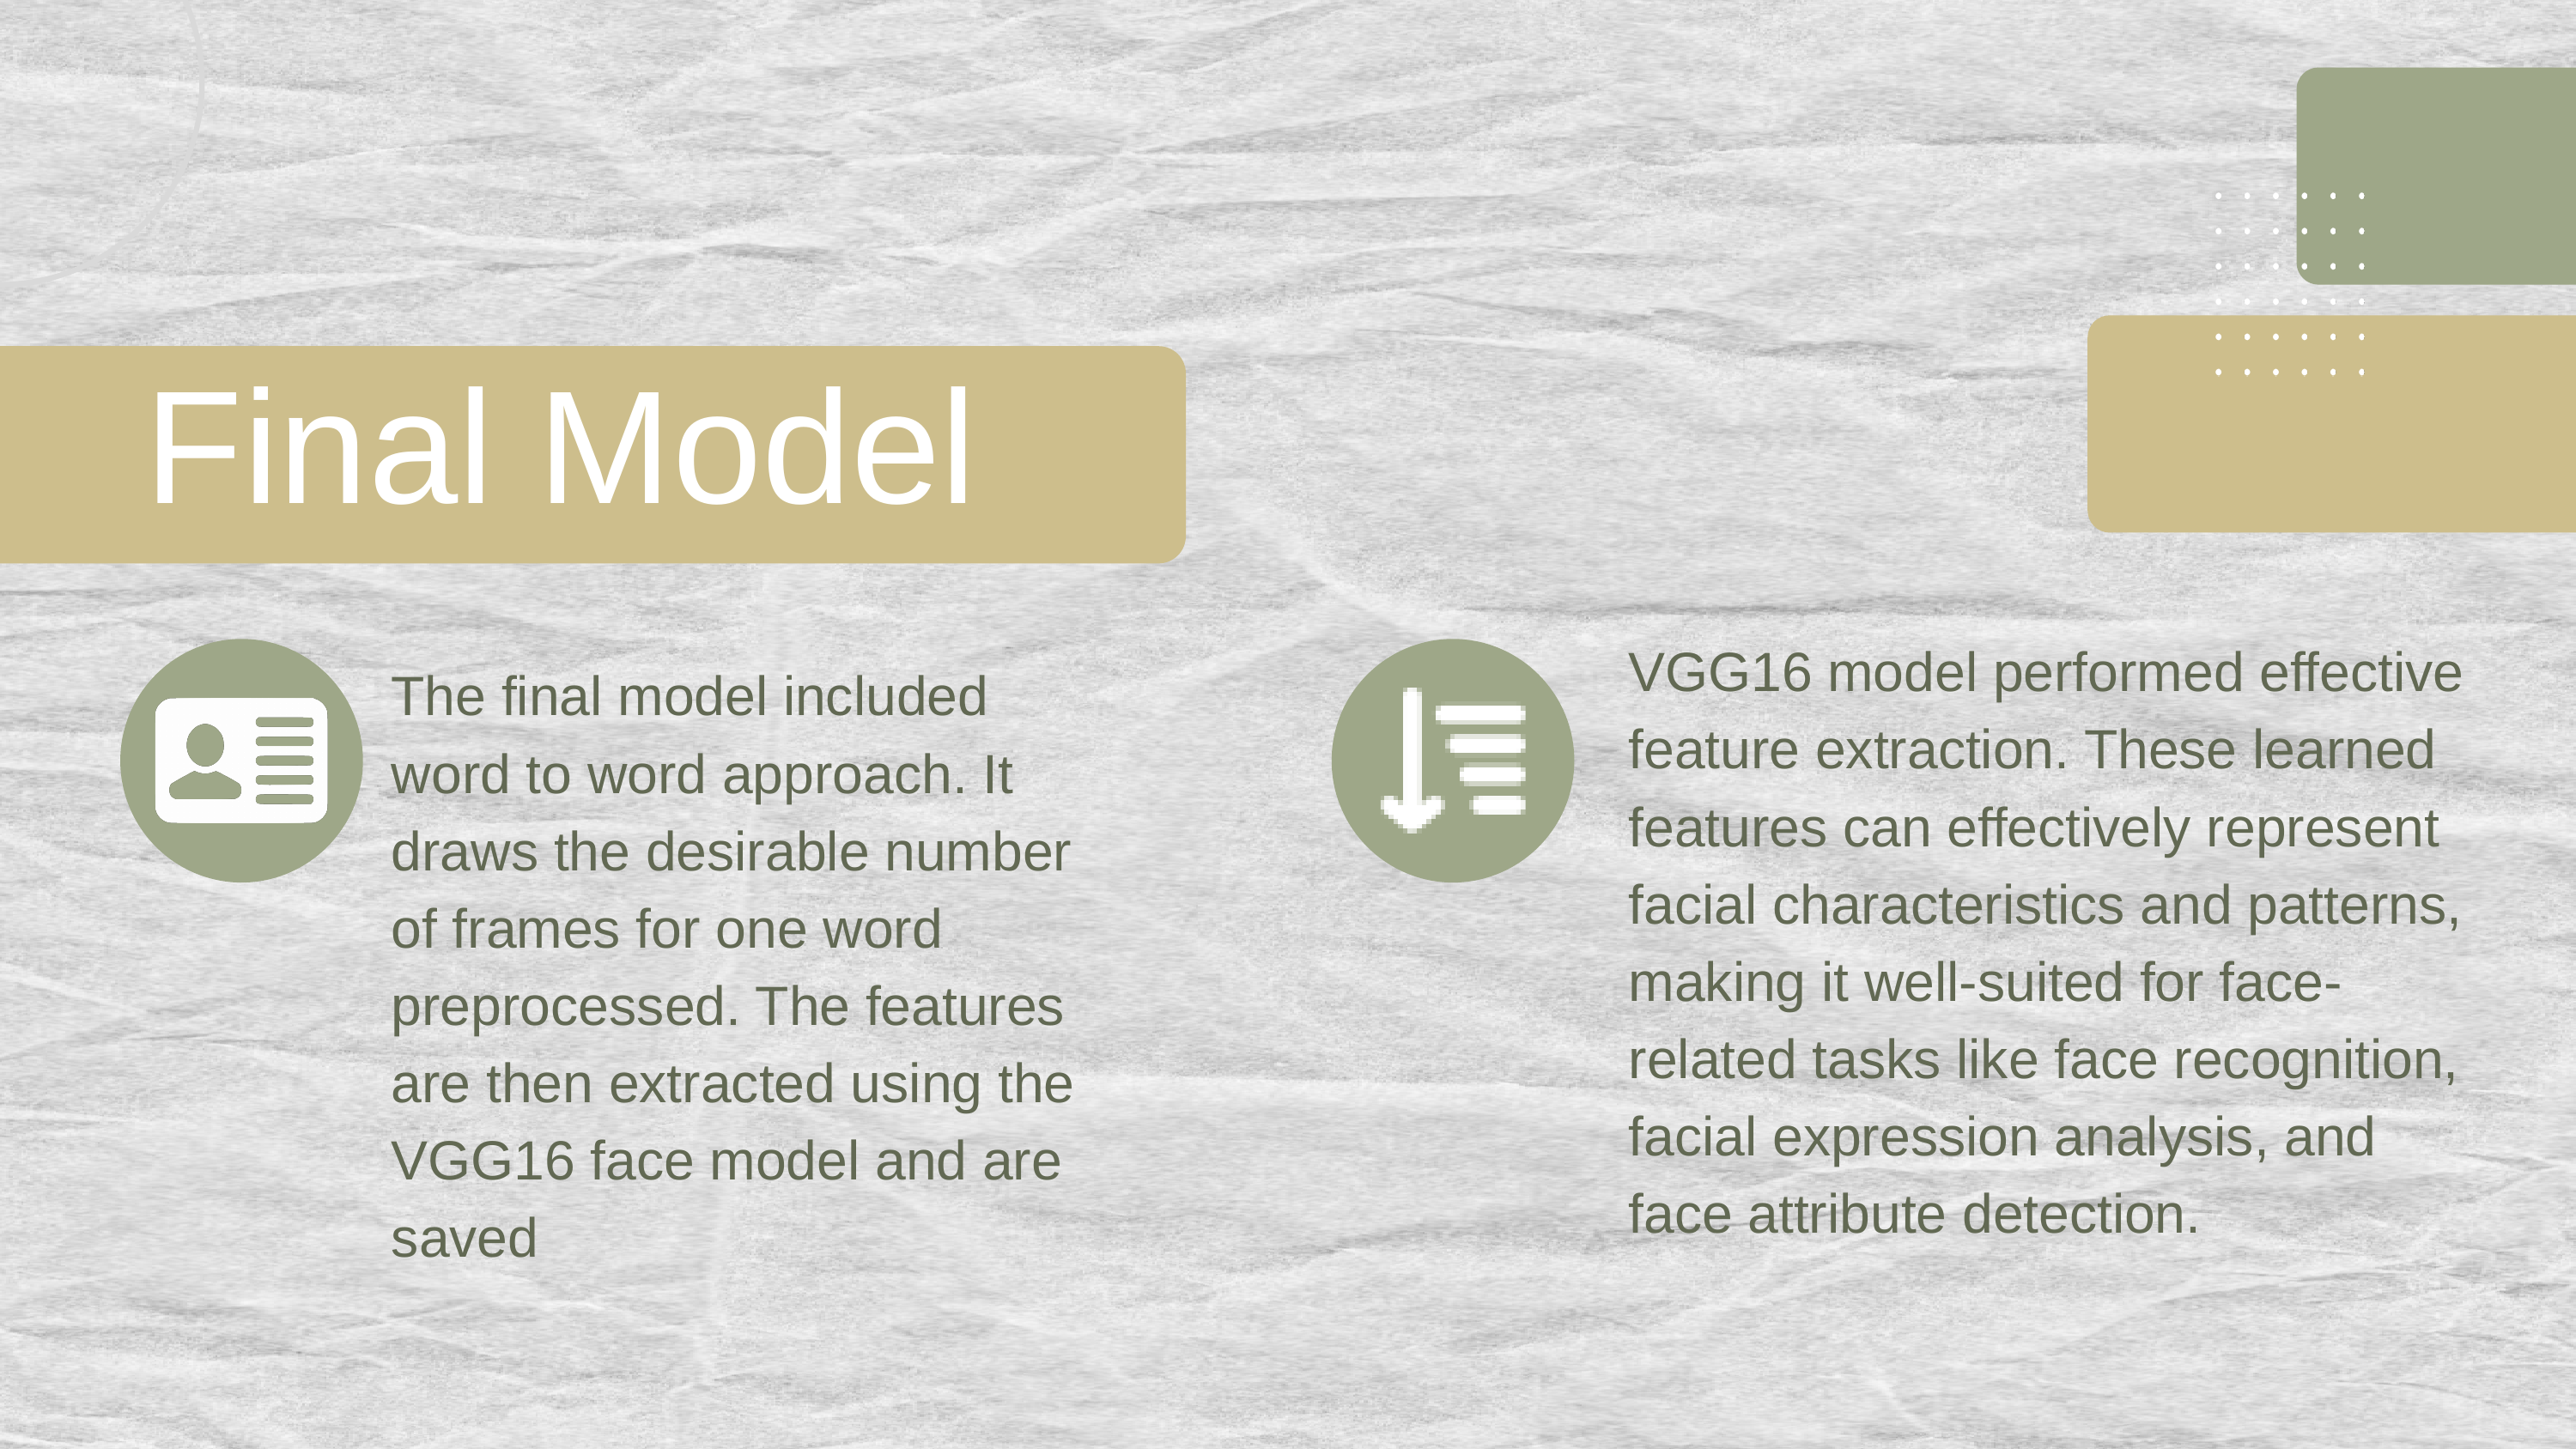

Final Model
VGG16 model performed effective feature extraction. These learned features can effectively represent facial characteristics and patterns, making it well-suited for face-related tasks like face recognition, facial expression analysis, and face attribute detection.

The final model included word to word approach. It draws the desirable number of frames for one word preprocessed. The features are then extracted using the VGG16 face model and are saved